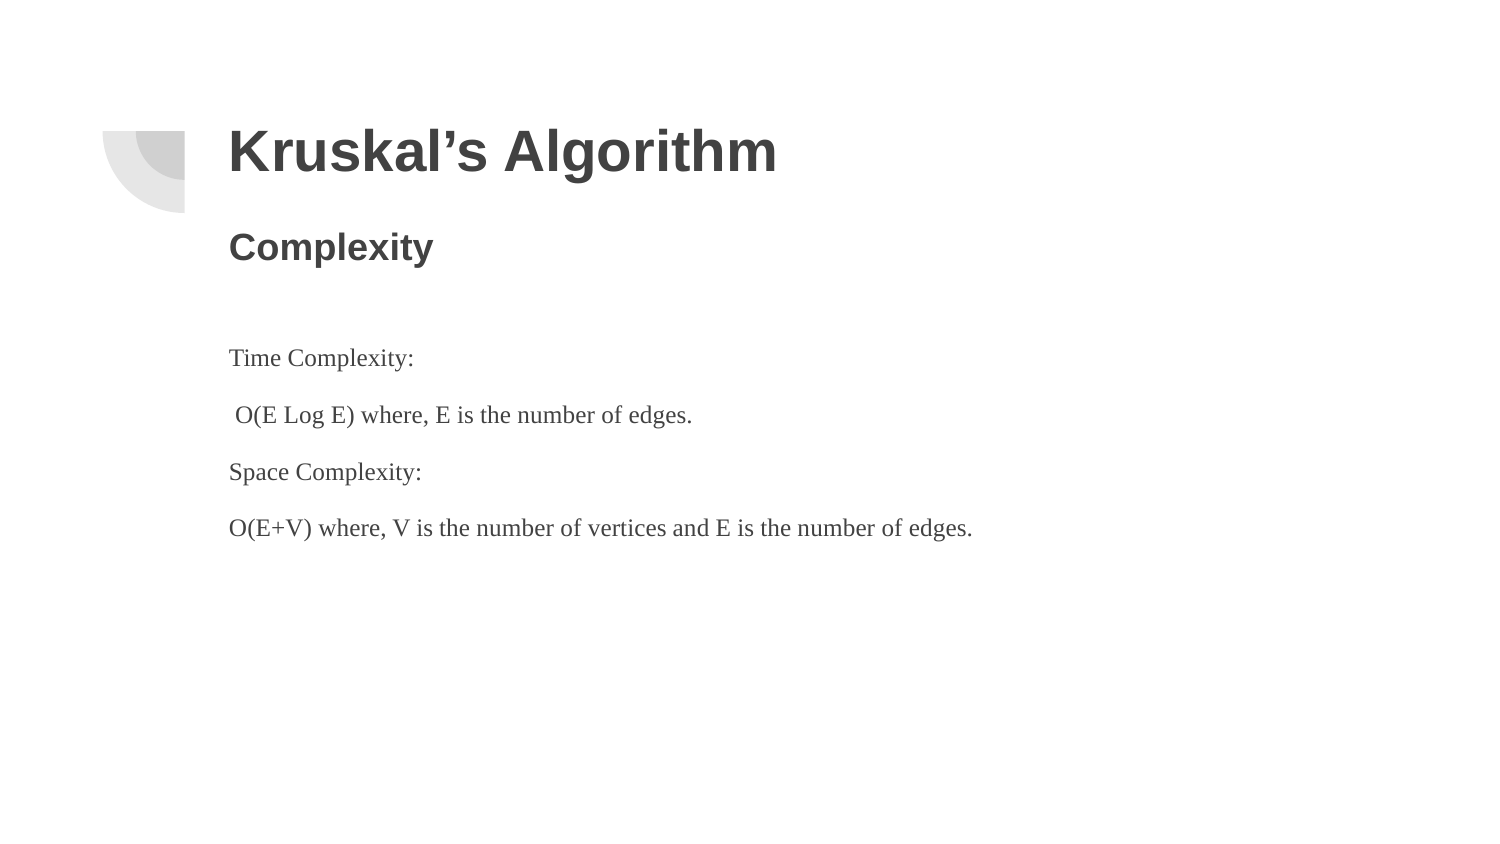

Kruskal’s Algorithm
# Complexity

Time Complexity:
 O(E Log E) where, E is the number of edges.
Space Complexity:
O(E+V) where, V is the number of vertices and E is the number of edges.